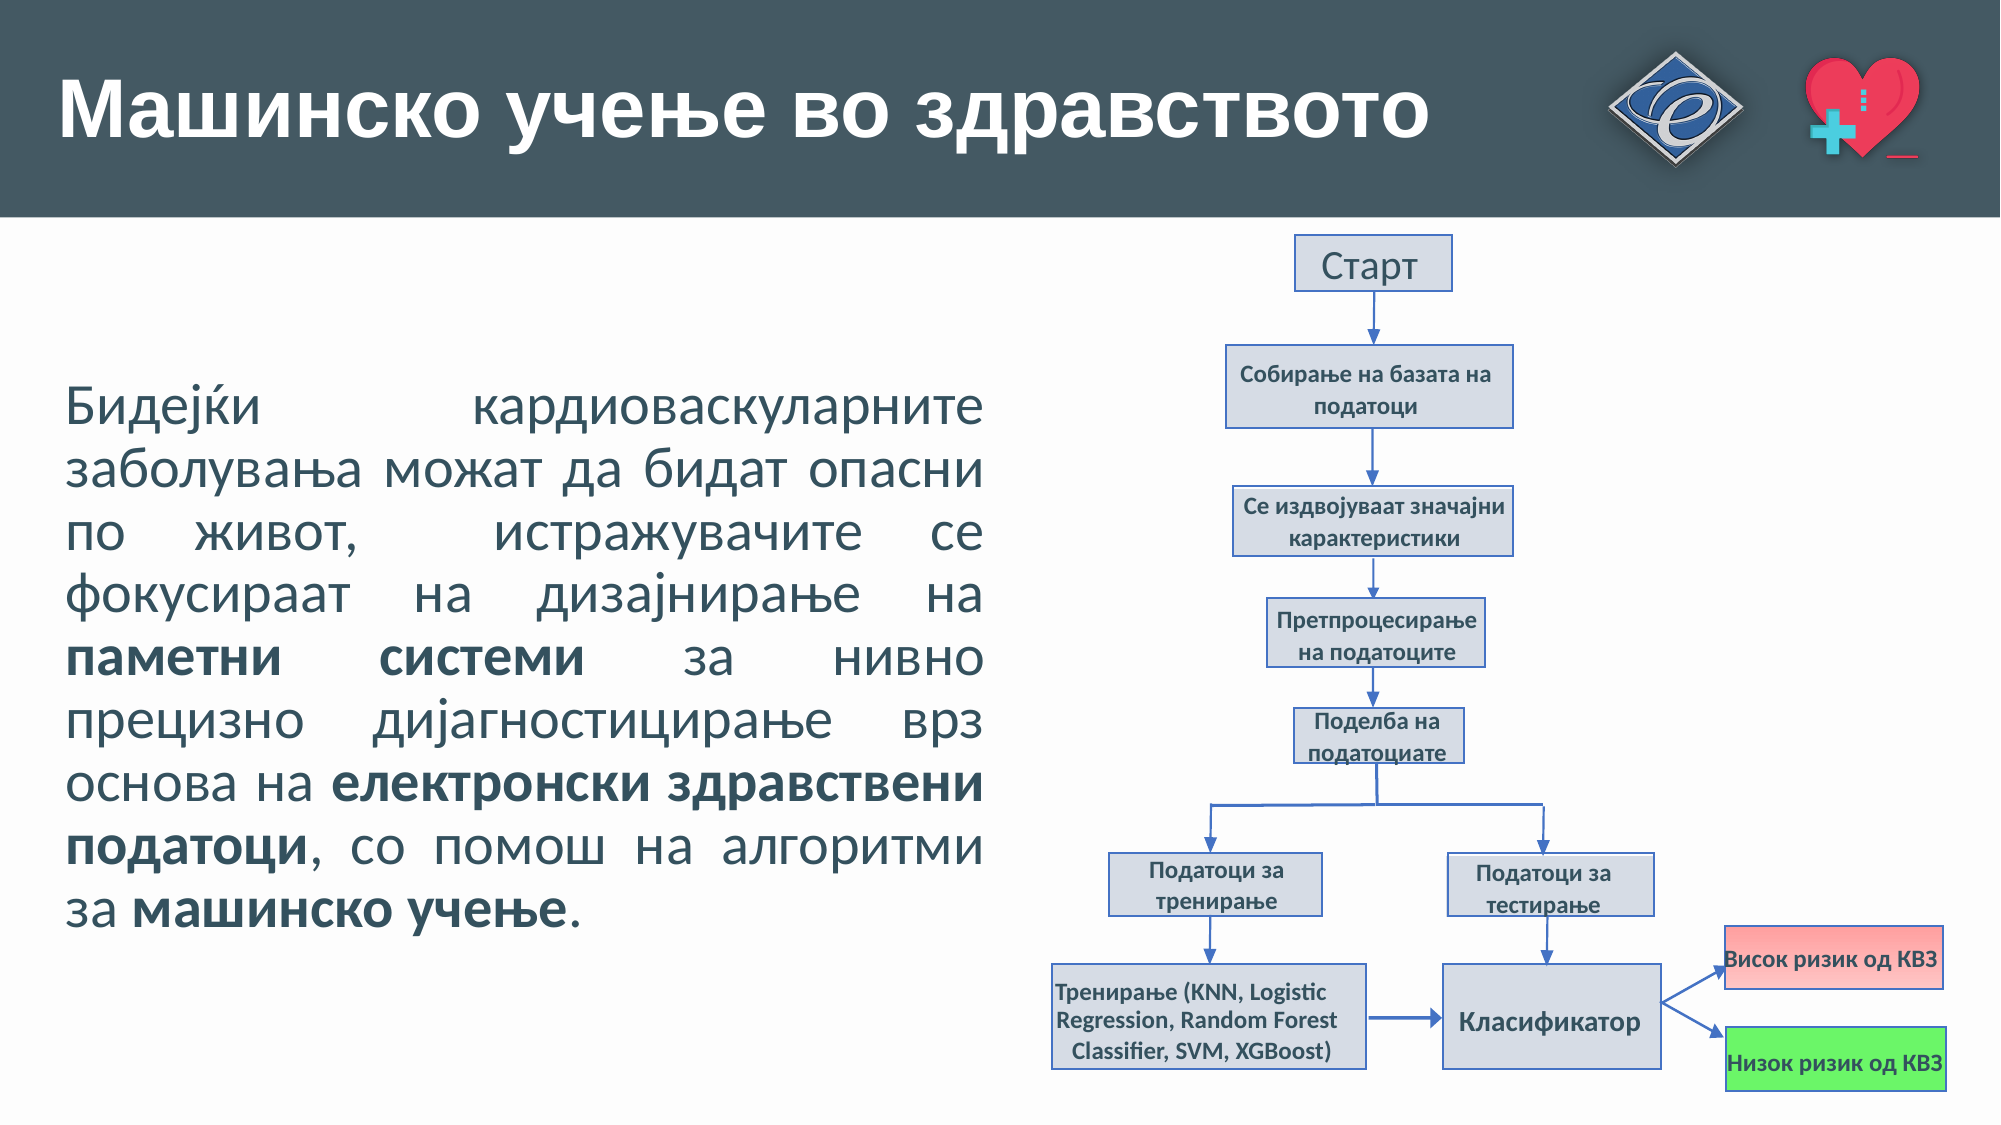

# Машинско учење во здравството

Старт

Собирање на базата на податоци

Се издвојуваат значајни карактеристики

Претпроцесирање на податоците

Поделба на податоциaте

Податоци за тренирање

Податоци за тестирање

Висок ризик од КВЗ

      Тренирање (KNN, Logistic

Класификатор
Regression, Random Forest

Classifier, SVM, XGBoost)

Низок ризик од КВЗ
Бидејќи кардиоваскуларните заболувања можат да бидат опасни по живот,  истражувачите се фокусираат на дизајнирање на паметни системи за нивно прецизно дијагностицирање врз основа на електронски здравствени податоци, со помош на алгоритми за машинско учење.